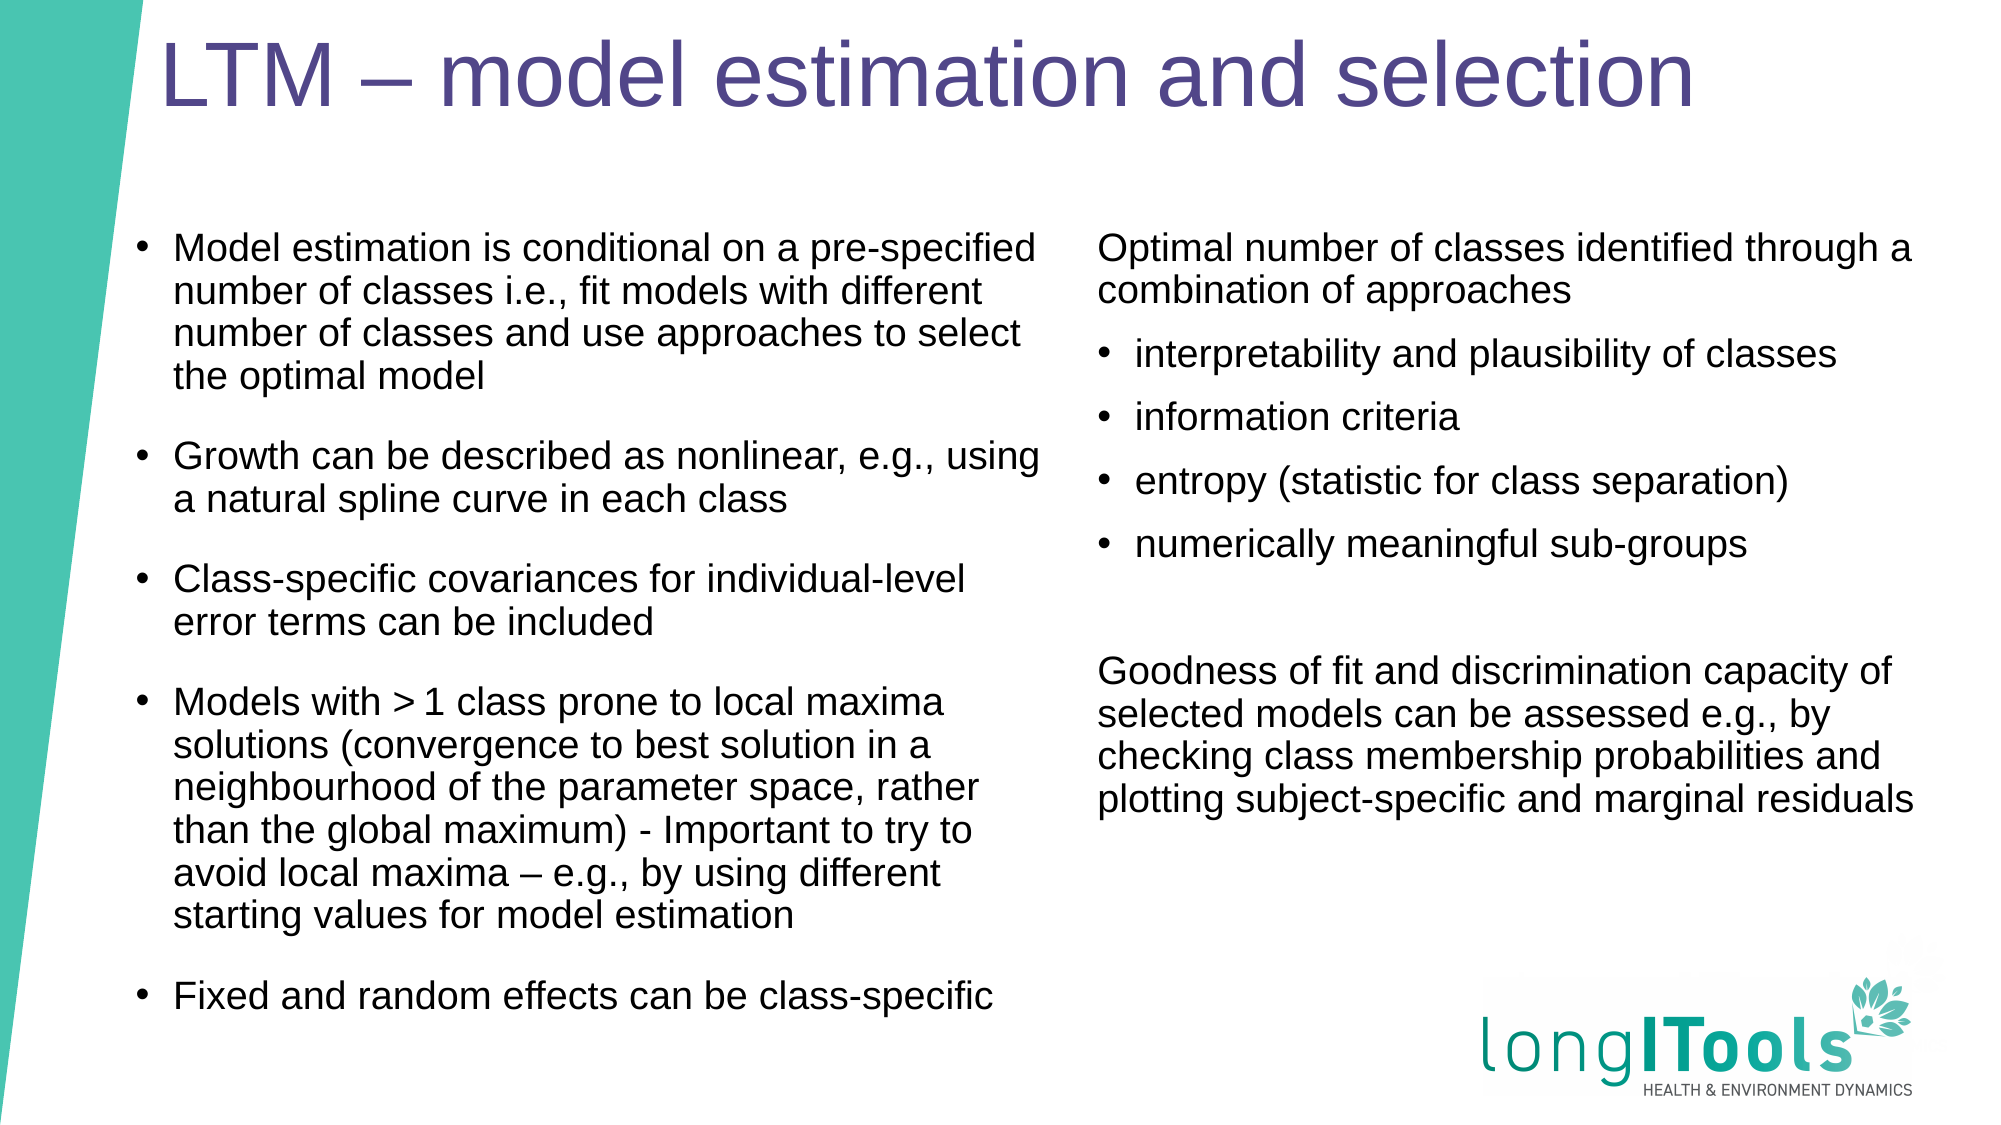

# LTM – model estimation and selection
Model estimation is conditional on a pre-specified number of classes i.e., fit models with different number of classes and use approaches to select the optimal model
Growth can be described as nonlinear, e.g., using a natural spline curve in each class
Class-specific covariances for individual-level error terms can be included
Models with > 1 class prone to local maxima solutions (convergence to best solution in a neighbourhood of the parameter space, rather than the global maximum) - Important to try to avoid local maxima – e.g., by using different starting values for model estimation
Fixed and random effects can be class-specific
Optimal number of classes identified through a combination of approaches
interpretability and plausibility of classes
information criteria
entropy (statistic for class separation)
numerically meaningful sub-groups

Goodness of fit and discrimination capacity of selected models can be assessed e.g., by checking class membership probabilities and plotting subject-specific and marginal residuals